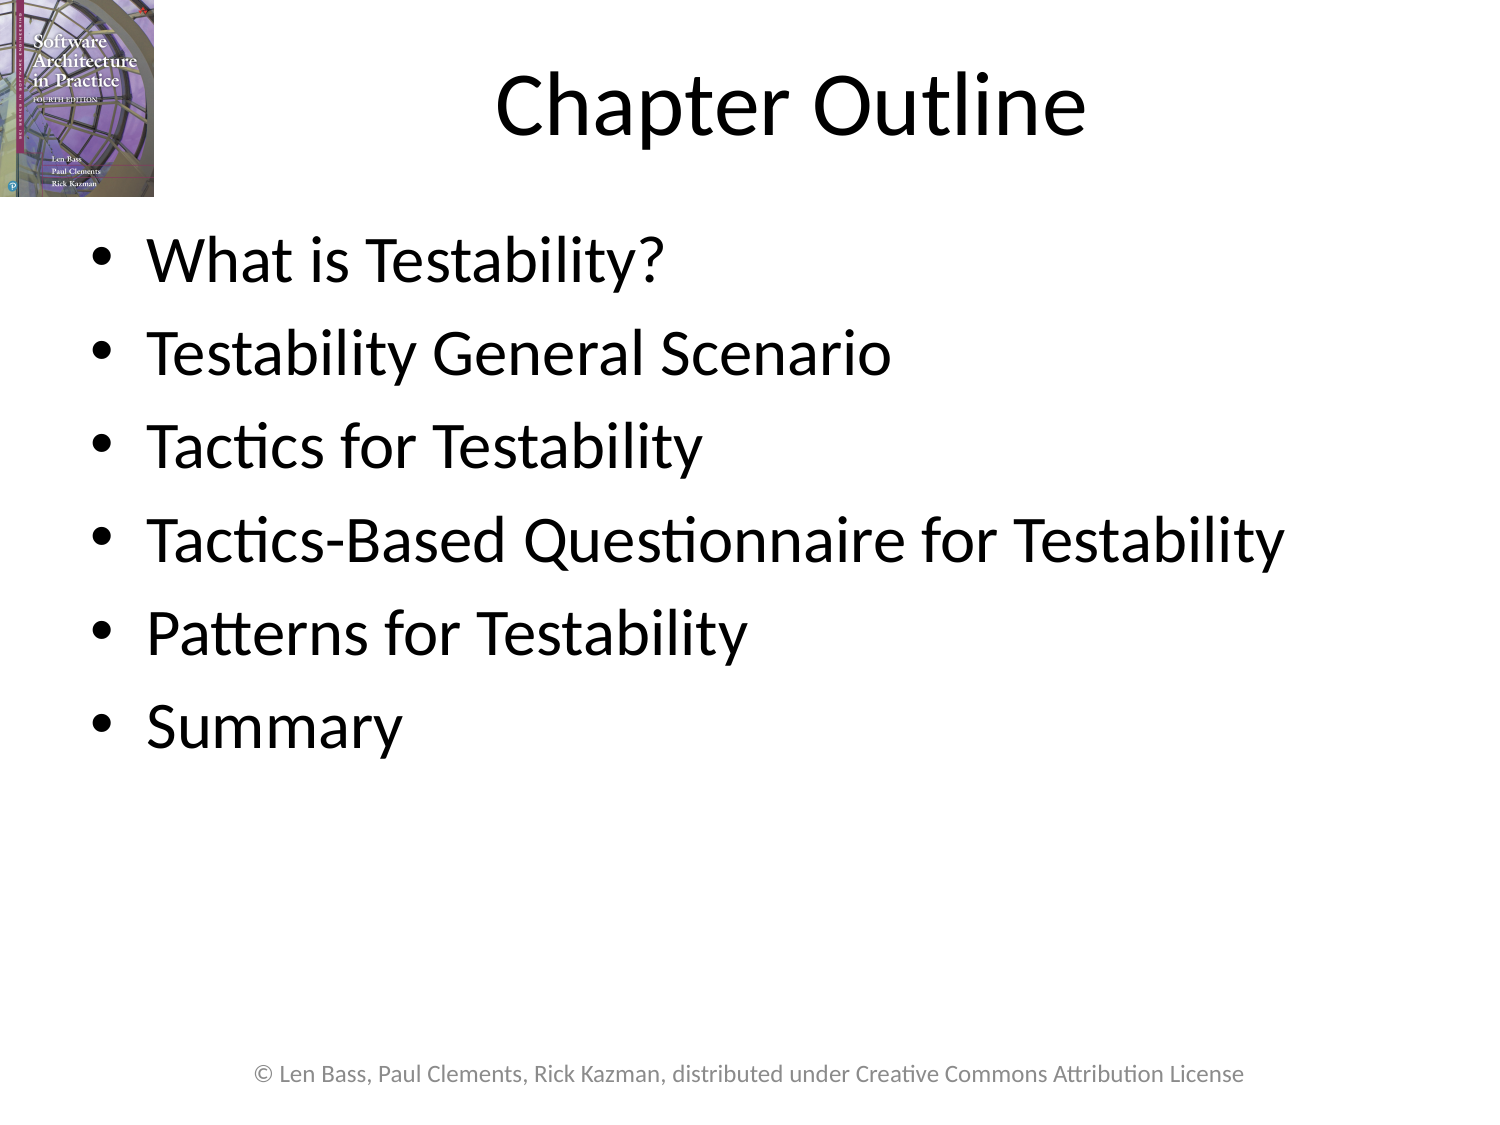

# Chapter Outline
What is Testability?
Testability General Scenario
Tactics for Testability
Tactics-Based Questionnaire for Testability
Patterns for Testability
Summary
© Len Bass, Paul Clements, Rick Kazman, distributed under Creative Commons Attribution License